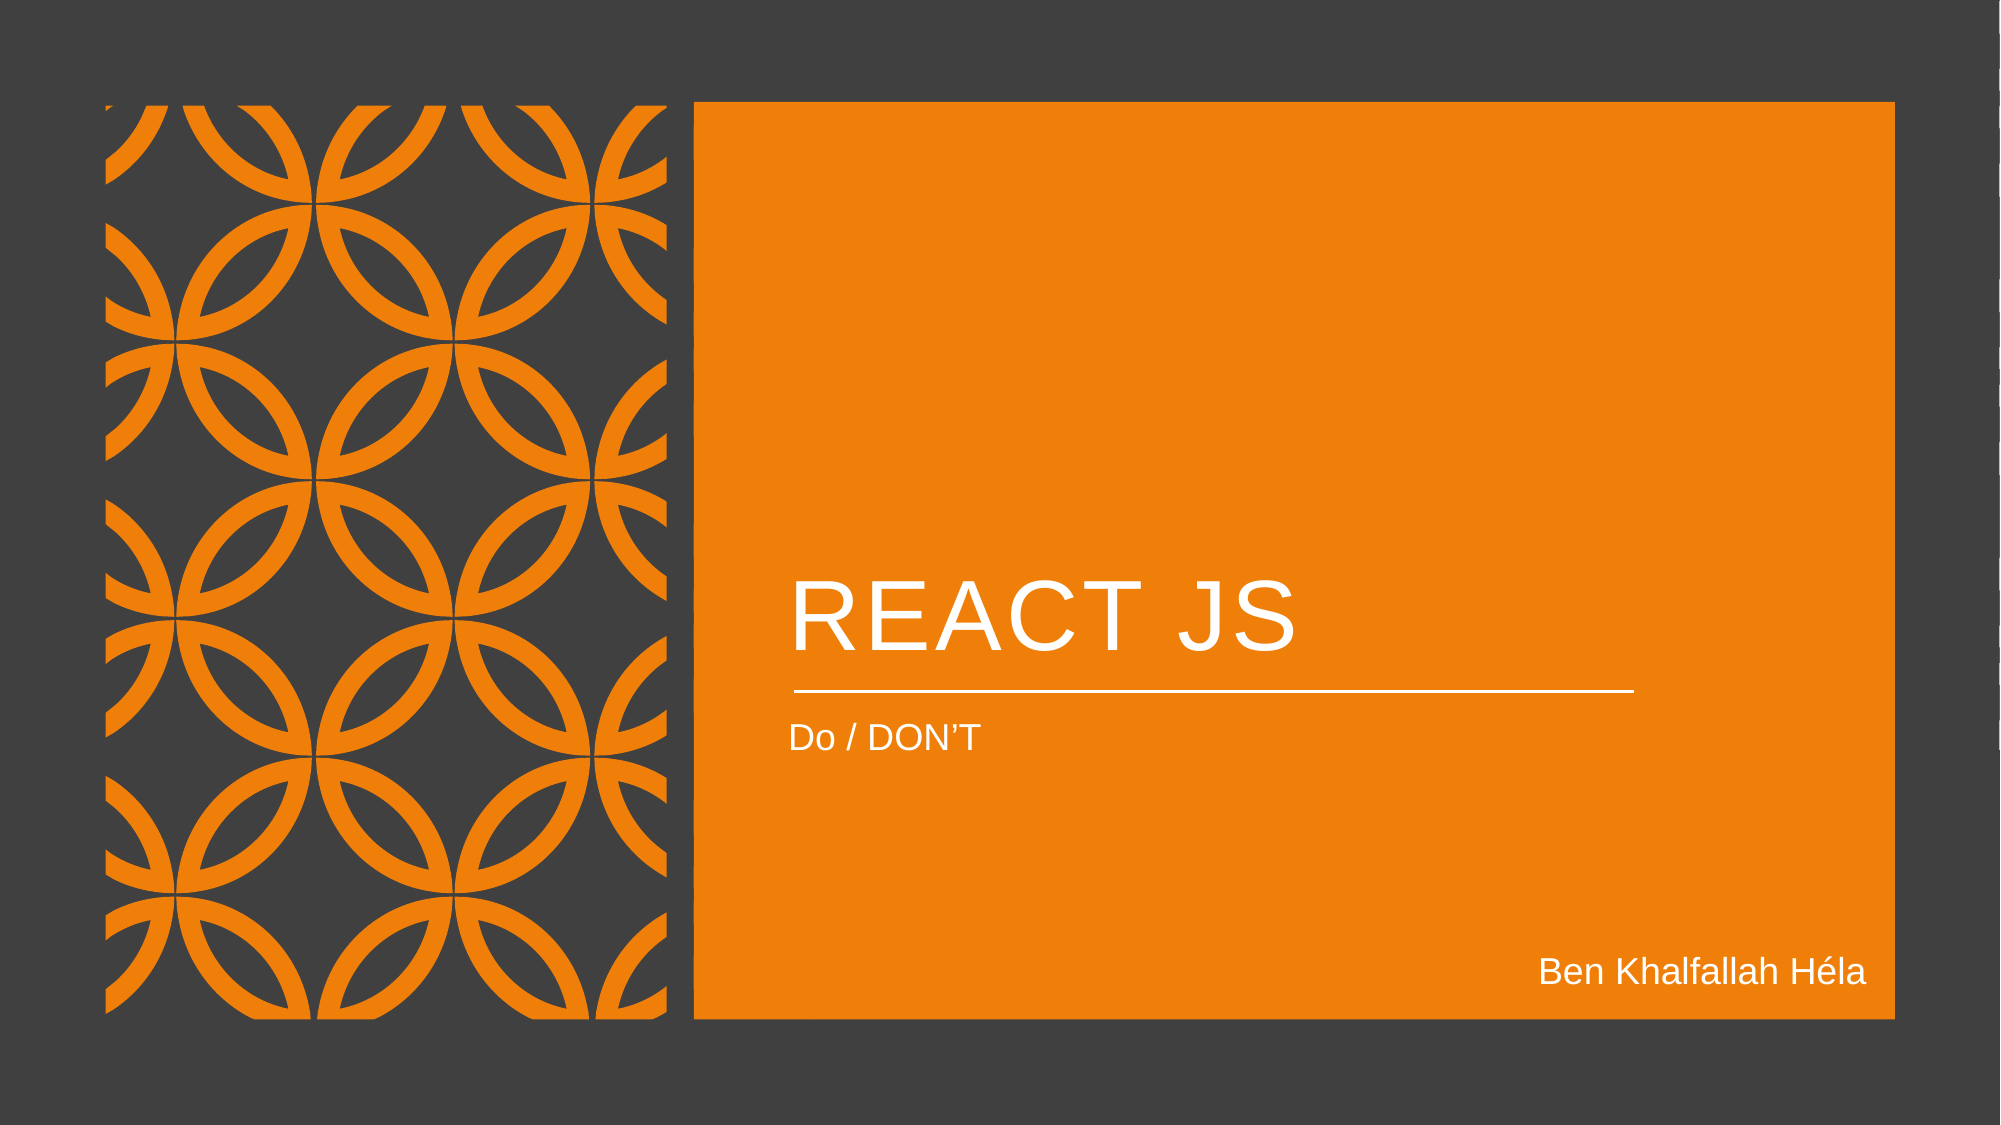

# React JS

Do / DON’T
Ben Khalfallah Héla